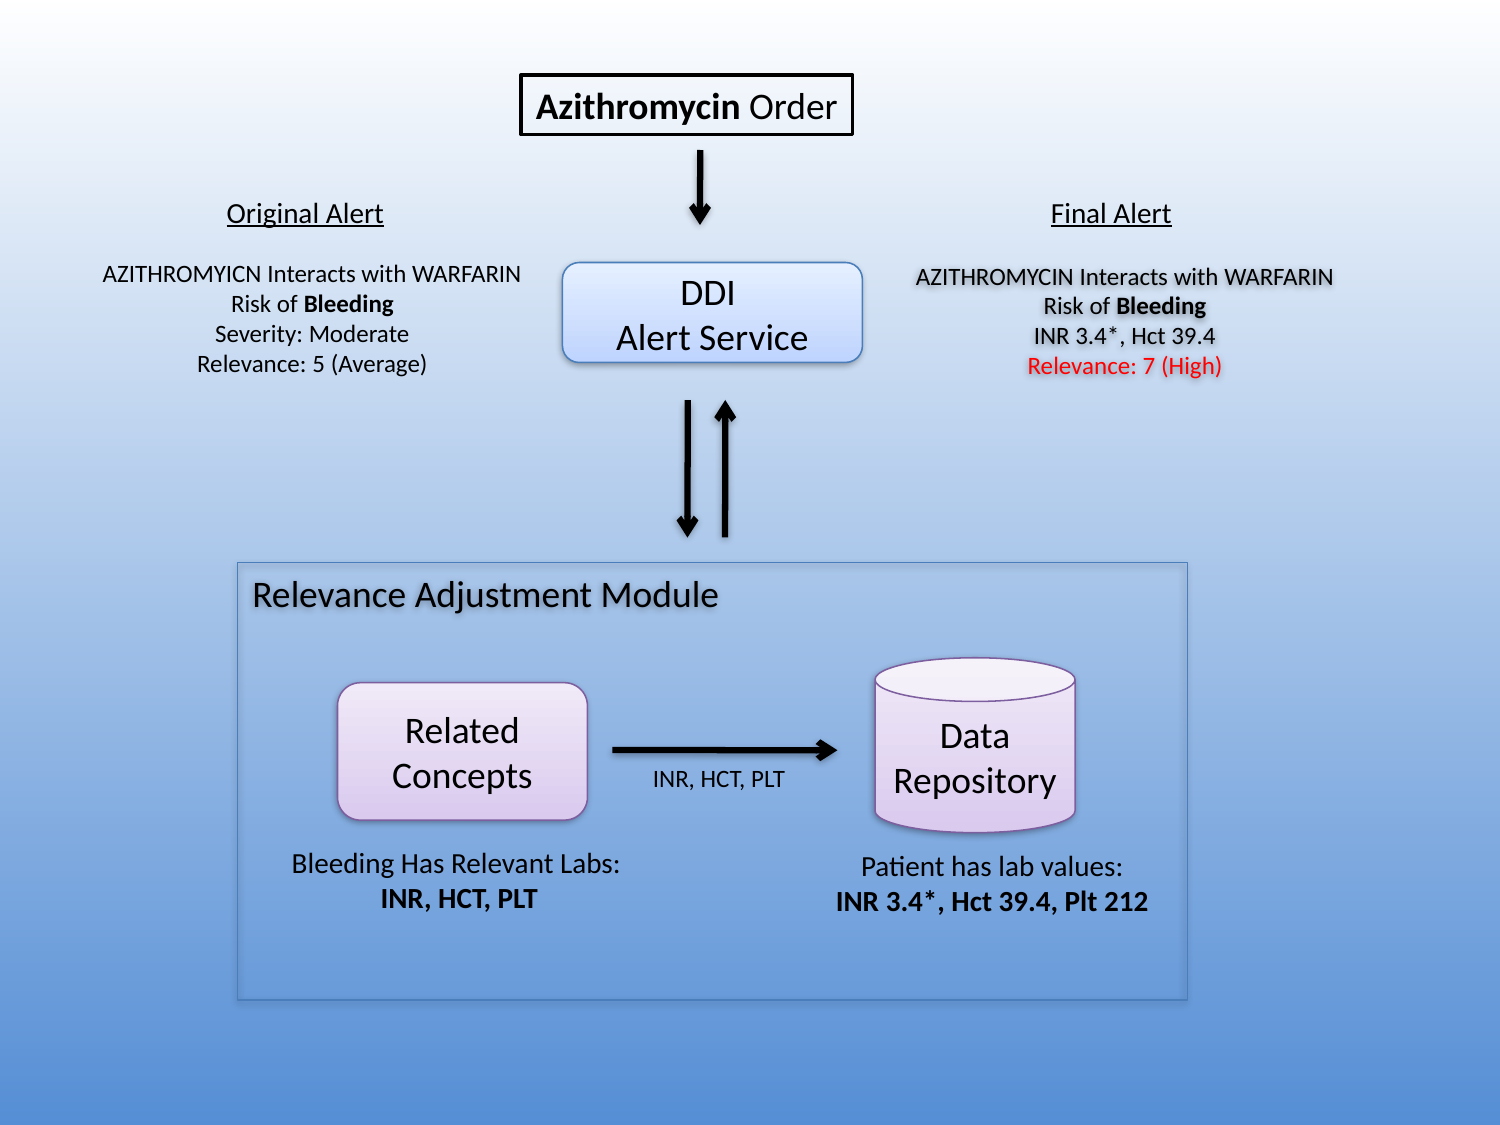

Azithromycin Order
Original Alert
Final Alert
AZITHROMYICN Interacts with WARFARIN
Risk of Bleeding
Severity: Moderate
Relevance: 5 (Average)
AZITHROMYCIN Interacts with WARFARIN
Risk of Bleeding
INR 3.4*, Hct 39.4
Relevance: 7 (High)
DDI
Alert Service
Relevance Adjustment Module
Data
Repository
Related Concepts
INR, HCT, PLT
Bleeding Has Relevant Labs:
 INR, HCT, PLT

Patient has lab values:
INR 3.4*, Hct 39.4, Plt 212